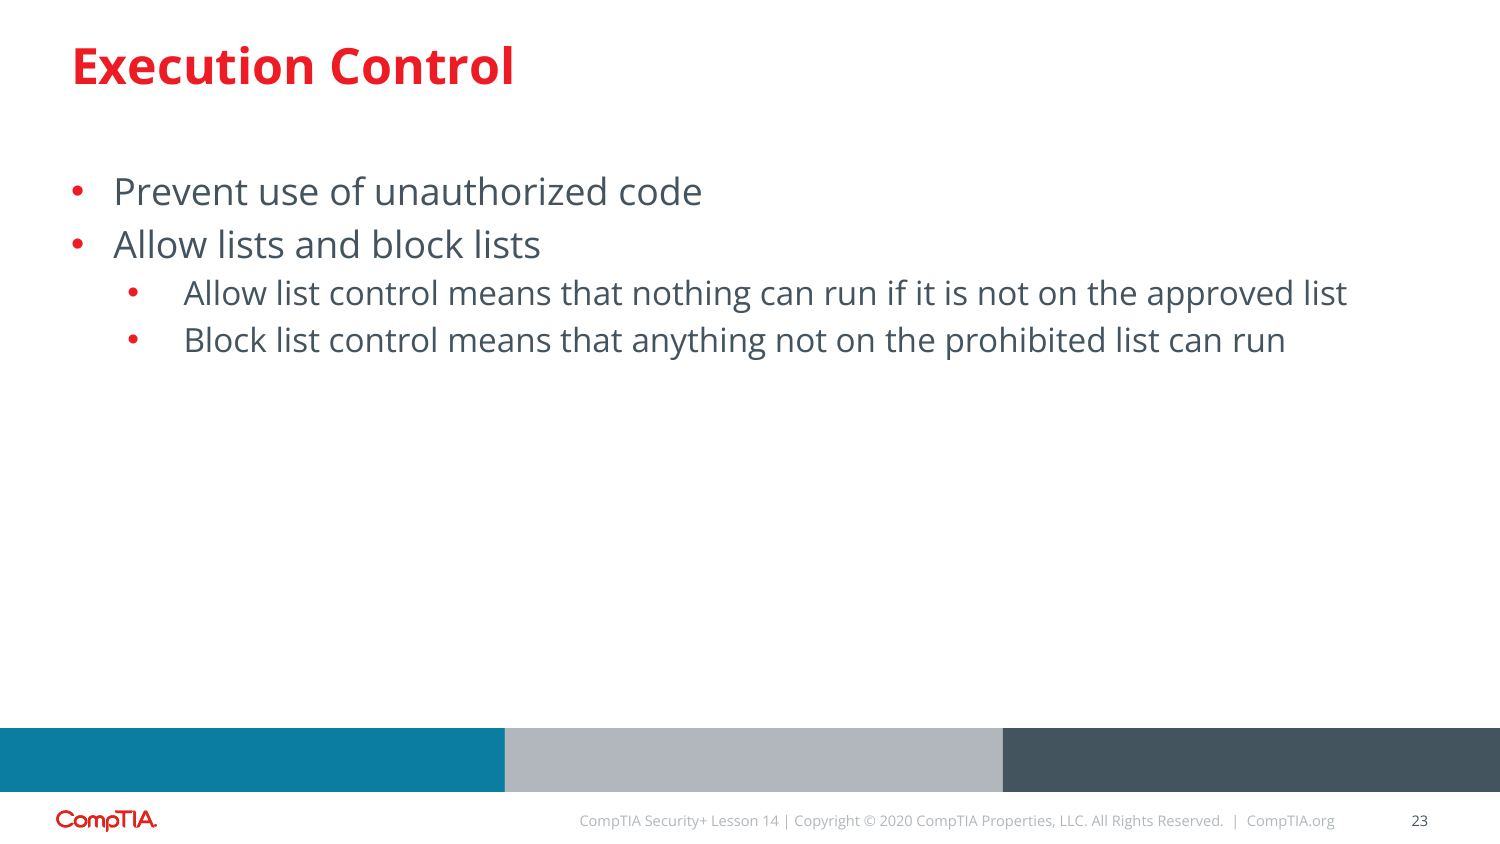

# Execution Control
Prevent use of unauthorized code
Allow lists and block lists
Allow list control means that nothing can run if it is not on the approved list
Block list control means that anything not on the prohibited list can run

CompTIA Security+ Lesson 14 | Copyright © 2020 CompTIA Properties, LLC. All Rights Reserved.  |  CompTIA.org
23